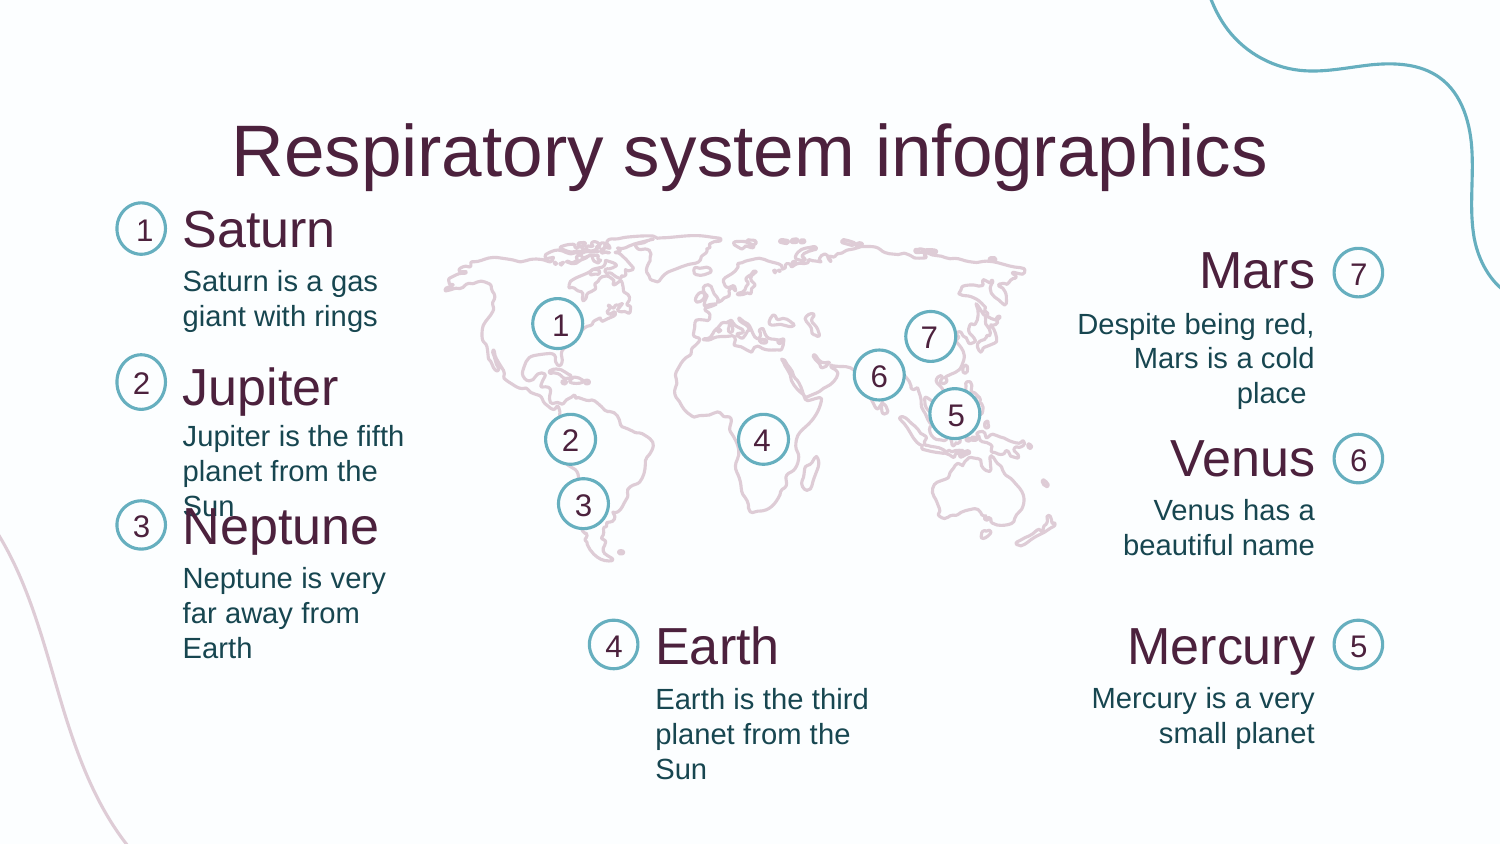

# Respiratory system infographics
Saturn
Saturn is a gas giant with rings
1

Mars
Despite being red, Mars is a cold place
7
1
7
6
Jupiter
Jupiter is the fifth planet from the Sun
2
5
2
4
Venus
Venus has a beautiful name
6
3
Neptune
Neptune is very far away from Earth
3
Earth
Earth is the third planet from the Sun
4
Mercury
Mercury is a very small planet
5